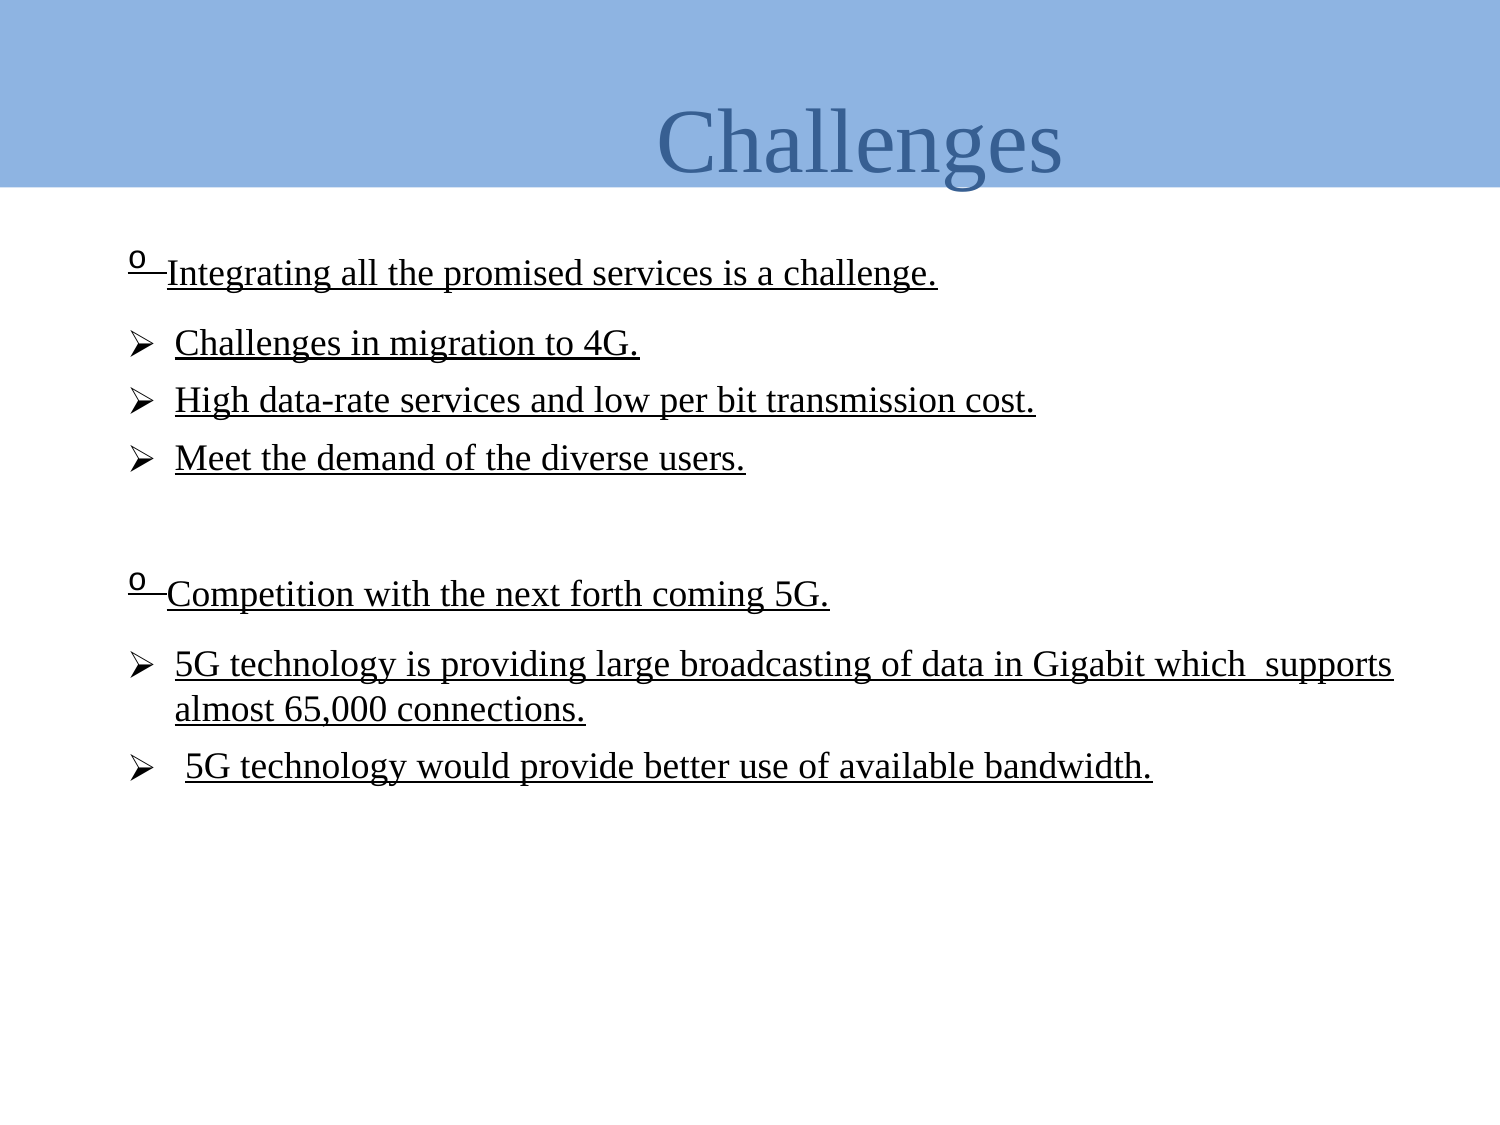

# Challenges
o Integrating all the promised services is a challenge.
Challenges in migration to 4G.
High data-rate services and low per bit transmission cost.
Meet the demand of the diverse users.

o Competition with the next forth coming 5G.
5G technology is providing large broadcasting of data in Gigabit which  supports almost 65,000 connections.
5G technology would provide better use of available bandwidth.